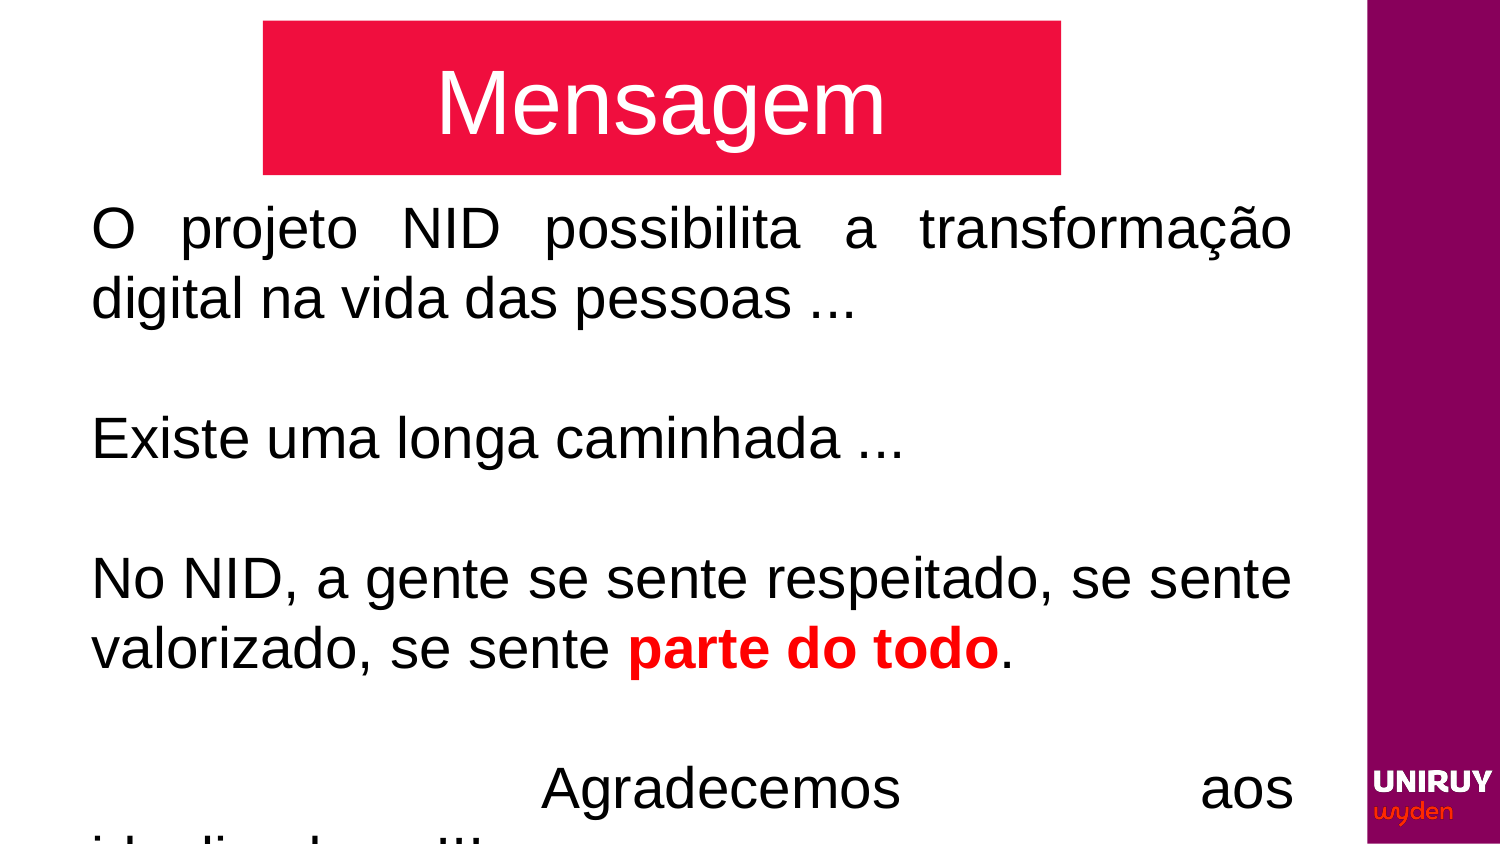

# Mensagem
O projeto NID possibilita a transformação digital na vida das pessoas ...

Existe uma longa caminhada ...

No NID, a gente se sente respeitado, se sente valorizado, se sente parte do todo.

			Agradecemos aos idealizadores!!!